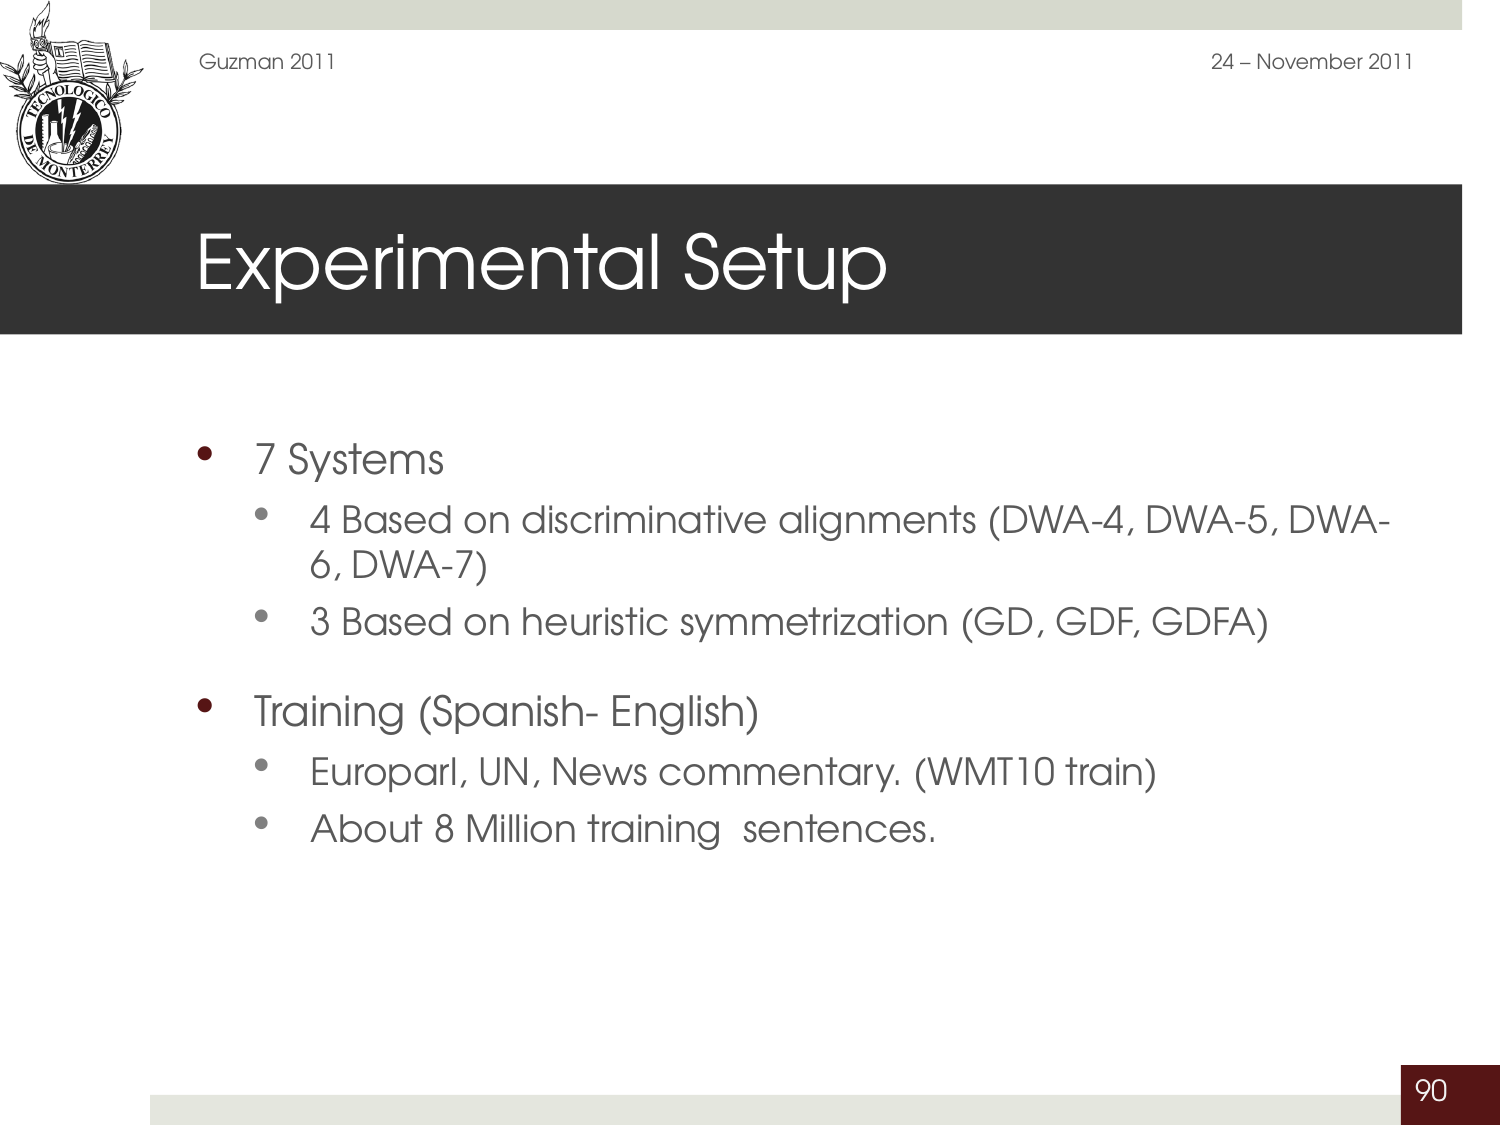

Guzman 2011
24 – November 2011
# Experimental Setup
7 Systems
4 Based on discriminative alignments (DWA-4, DWA-5, DWA-6, DWA-7)
3 Based on heuristic symmetrization (GD, GDF, GDFA)
Training (Spanish- English)
Europarl, UN, News commentary. (WMT10 train)
About 8 Million training  sentences.